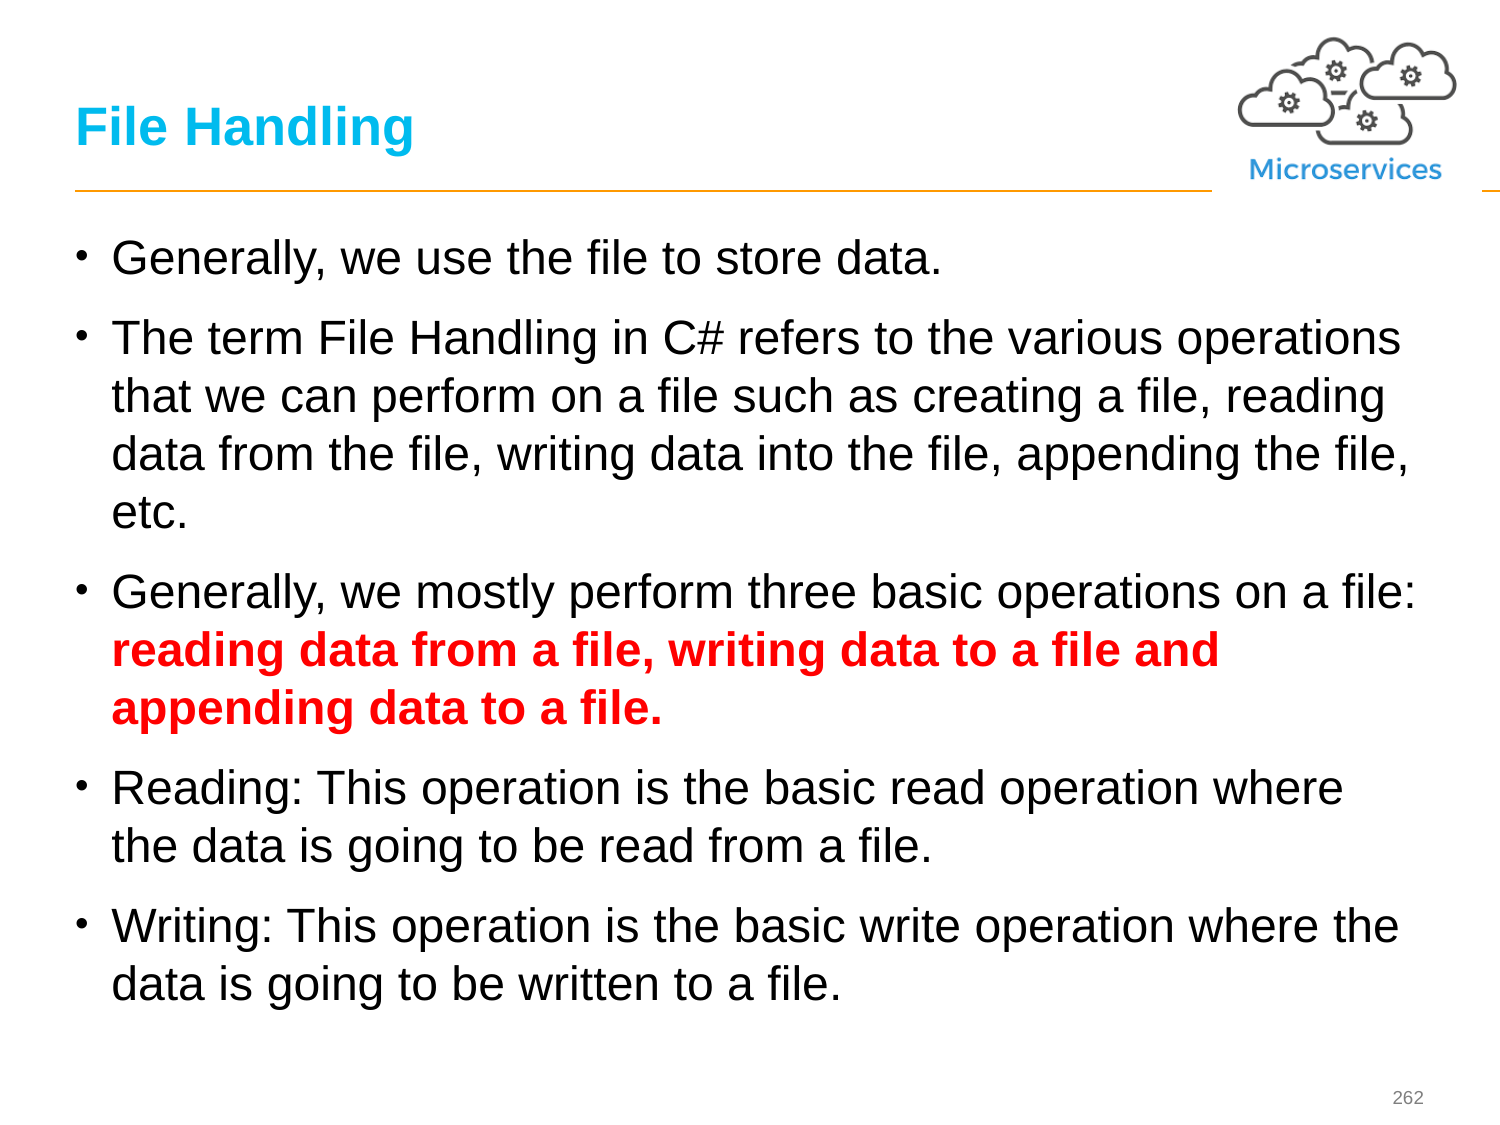

# File Handling
Generally, we use the file to store data.
The term File Handling in C# refers to the various operations that we can perform on a file such as creating a file, reading data from the file, writing data into the file, appending the file, etc.
Generally, we mostly perform three basic operations on a file: reading data from a file, writing data to a file and appending data to a file.
Reading: This operation is the basic read operation where the data is going to be read from a file.
Writing: This operation is the basic write operation where the data is going to be written to a file.